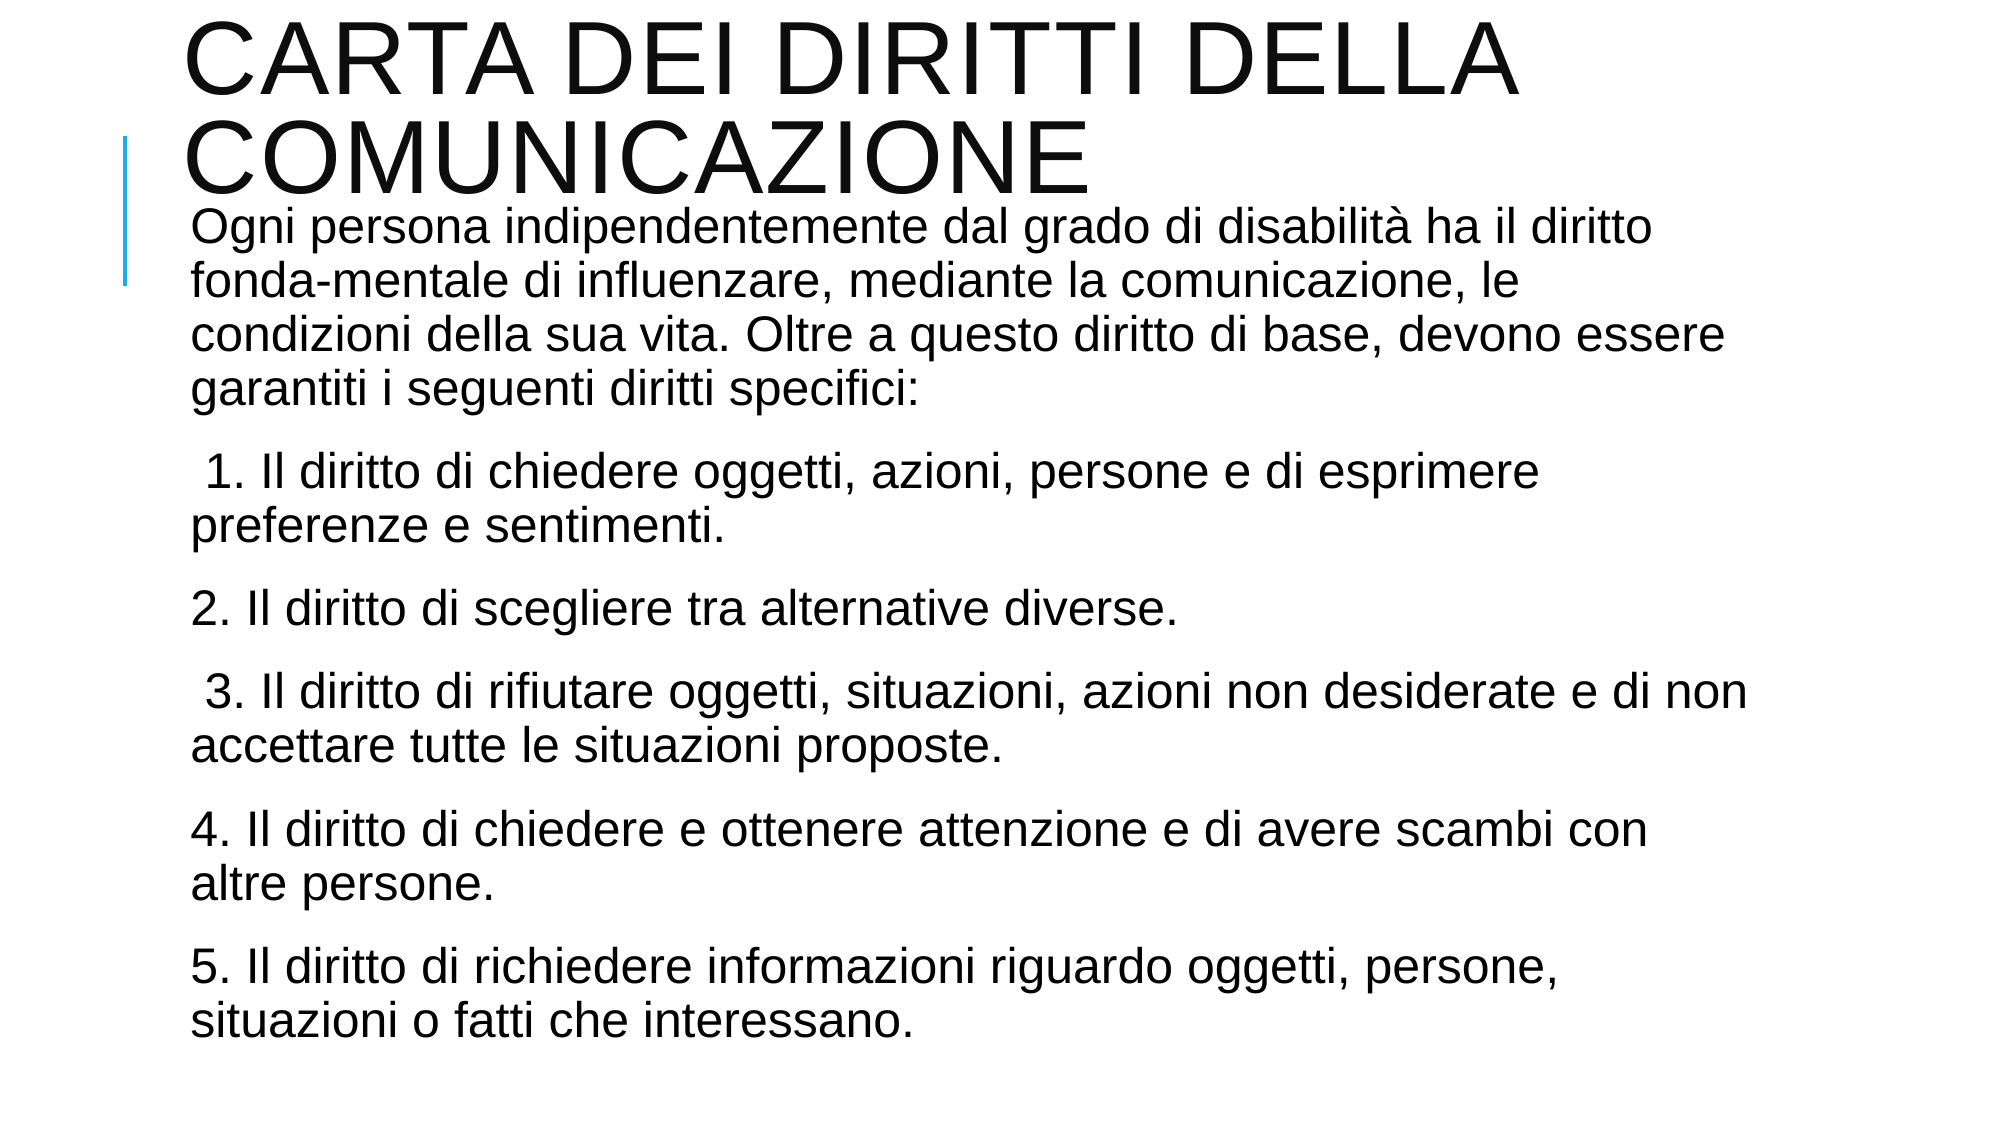

# Carta dei diritti della Comunicazione
Ogni persona indipendentemente dal grado di disabilità ha il diritto fonda-mentale di influenzare, mediante la comunicazione, le condizioni della sua vita. Oltre a questo diritto di base, devono essere garantiti i seguenti diritti specifici:
 1. Il diritto di chiedere oggetti, azioni, persone e di esprimere preferenze e sentimenti.
2. Il diritto di scegliere tra alternative diverse.
 3. Il diritto di rifiutare oggetti, situazioni, azioni non desiderate e di non accettare tutte le situazioni proposte.
4. Il diritto di chiedere e ottenere attenzione e di avere scambi con altre persone.
5. Il diritto di richiedere informazioni riguardo oggetti, persone, situazioni o fatti che interessano.